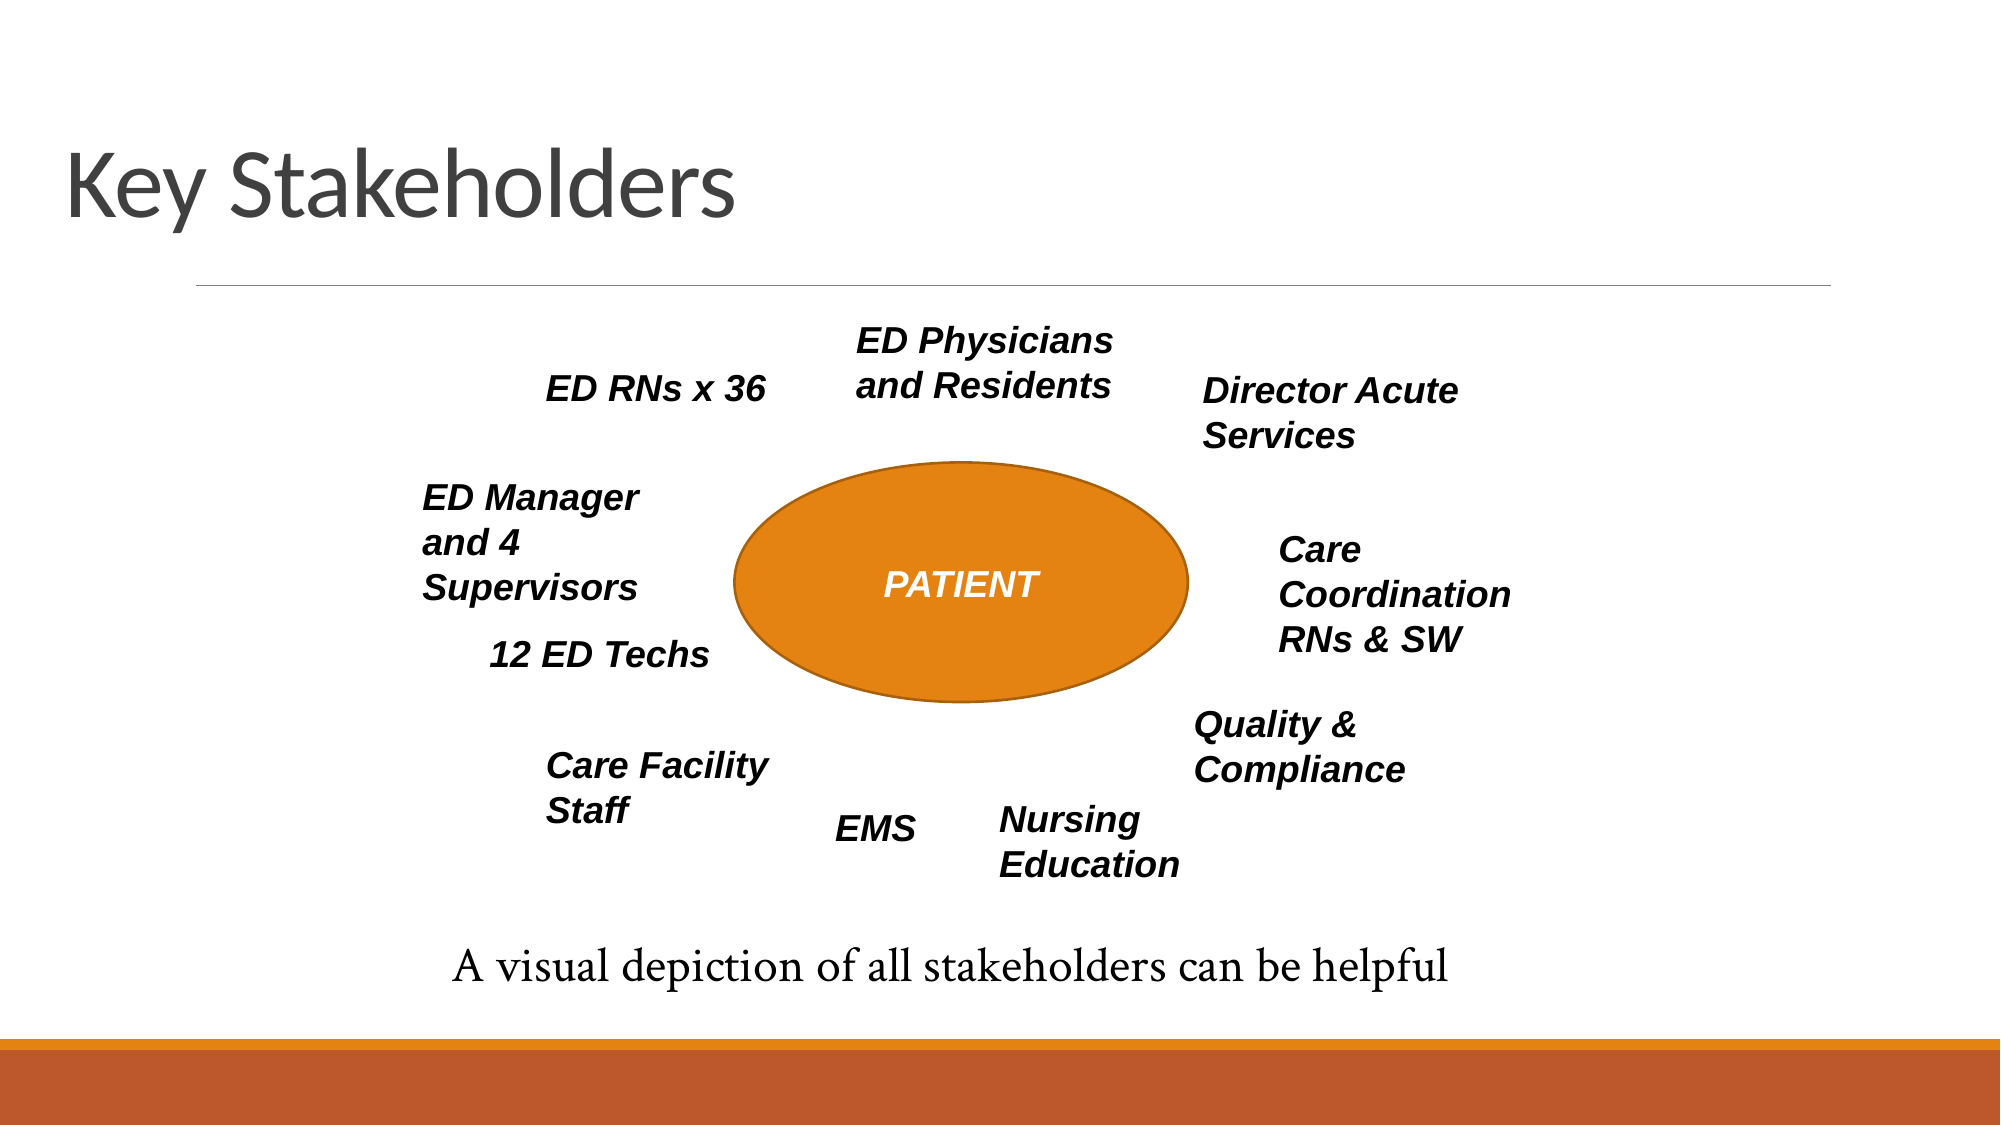

# Key Stakeholders
ED Physicians and Residents
ED RNs x 36
Director Acute Services
PATIENT
ED Manager and 4 Supervisors
Care Coordination RNs & SW
12 ED Techs
Quality & Compliance
Care Facility Staff
Nursing Education
EMS
A visual depiction of all stakeholders can be helpful